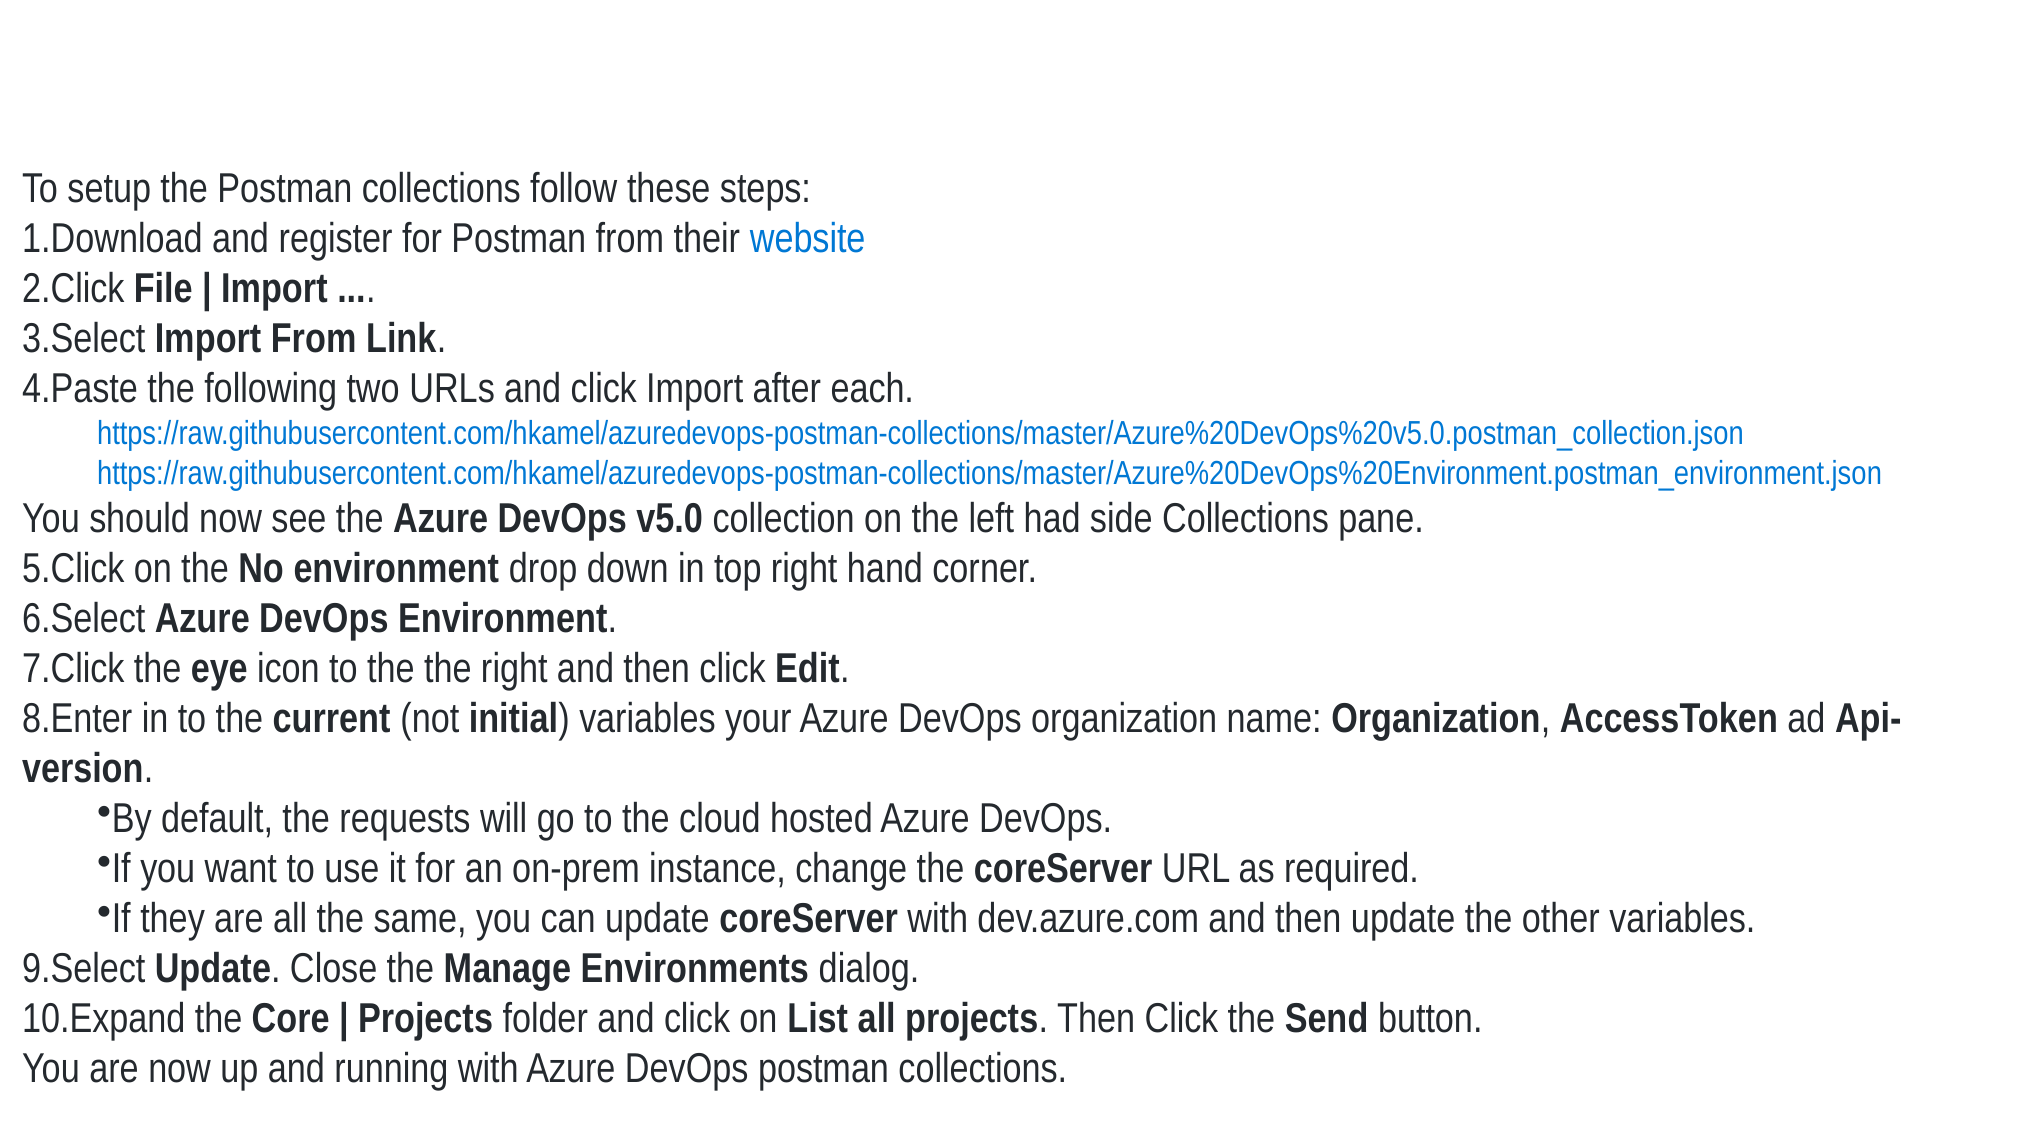

To setup the Postman collections follow these steps:
Download and register for Postman from their website
Click File | Import ....
Select Import From Link.
Paste the following two URLs and click Import after each.
https://raw.githubusercontent.com/hkamel/azuredevops-postman-collections/master/Azure%20DevOps%20v5.0.postman_collection.json
https://raw.githubusercontent.com/hkamel/azuredevops-postman-collections/master/Azure%20DevOps%20Environment.postman_environment.json
You should now see the Azure DevOps v5.0 collection on the left had side Collections pane.
Click on the No environment drop down in top right hand corner.
Select Azure DevOps Environment.
Click the eye icon to the the right and then click Edit.
Enter in to the current (not initial) variables your Azure DevOps organization name: Organization, AccessToken ad Api-version.
By default, the requests will go to the cloud hosted Azure DevOps.
If you want to use it for an on-prem instance, change the coreServer URL as required.
If they are all the same, you can update coreServer with dev.azure.com and then update the other variables.
Select Update. Close the Manage Environments dialog.
Expand the Core | Projects folder and click on List all projects. Then Click the Send button.
You are now up and running with Azure DevOps postman collections.